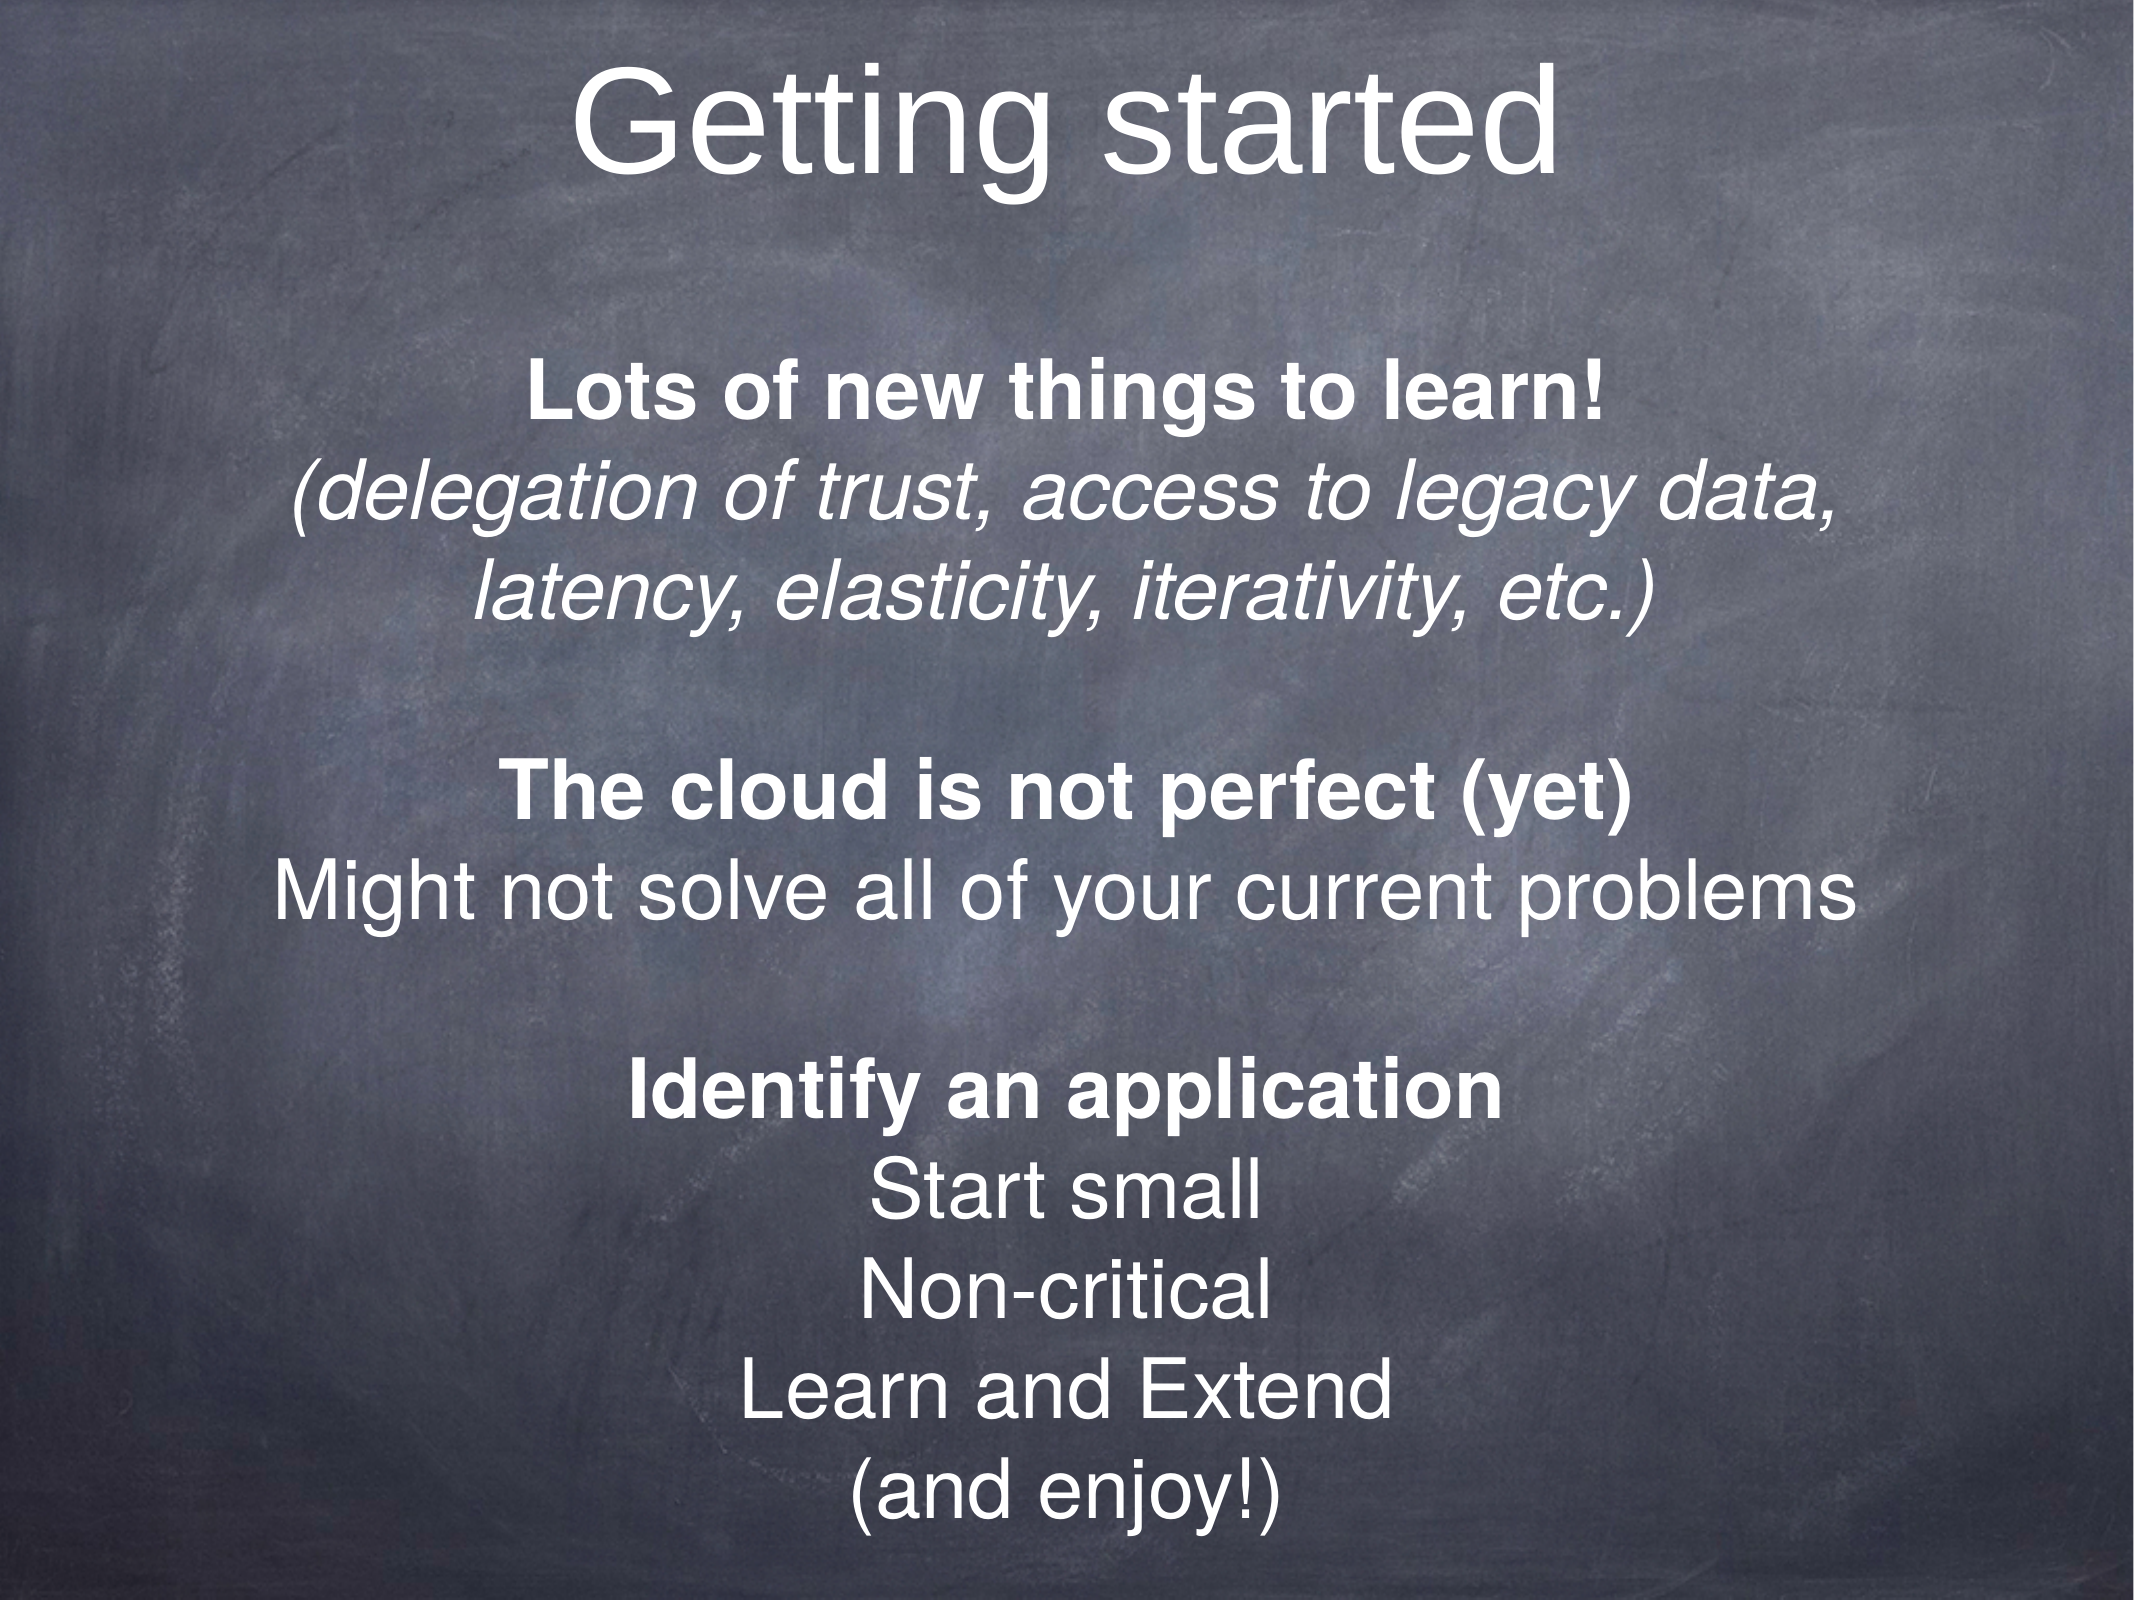

# Getting started
Lots of new things to learn!
(delegation of trust, access to legacy data, latency, elasticity, iterativity, etc.)

The cloud is not perfect (yet)
Might not solve all of your current problems

Identify an application
Start small
Non-critical
Learn and Extend
(and enjoy!)